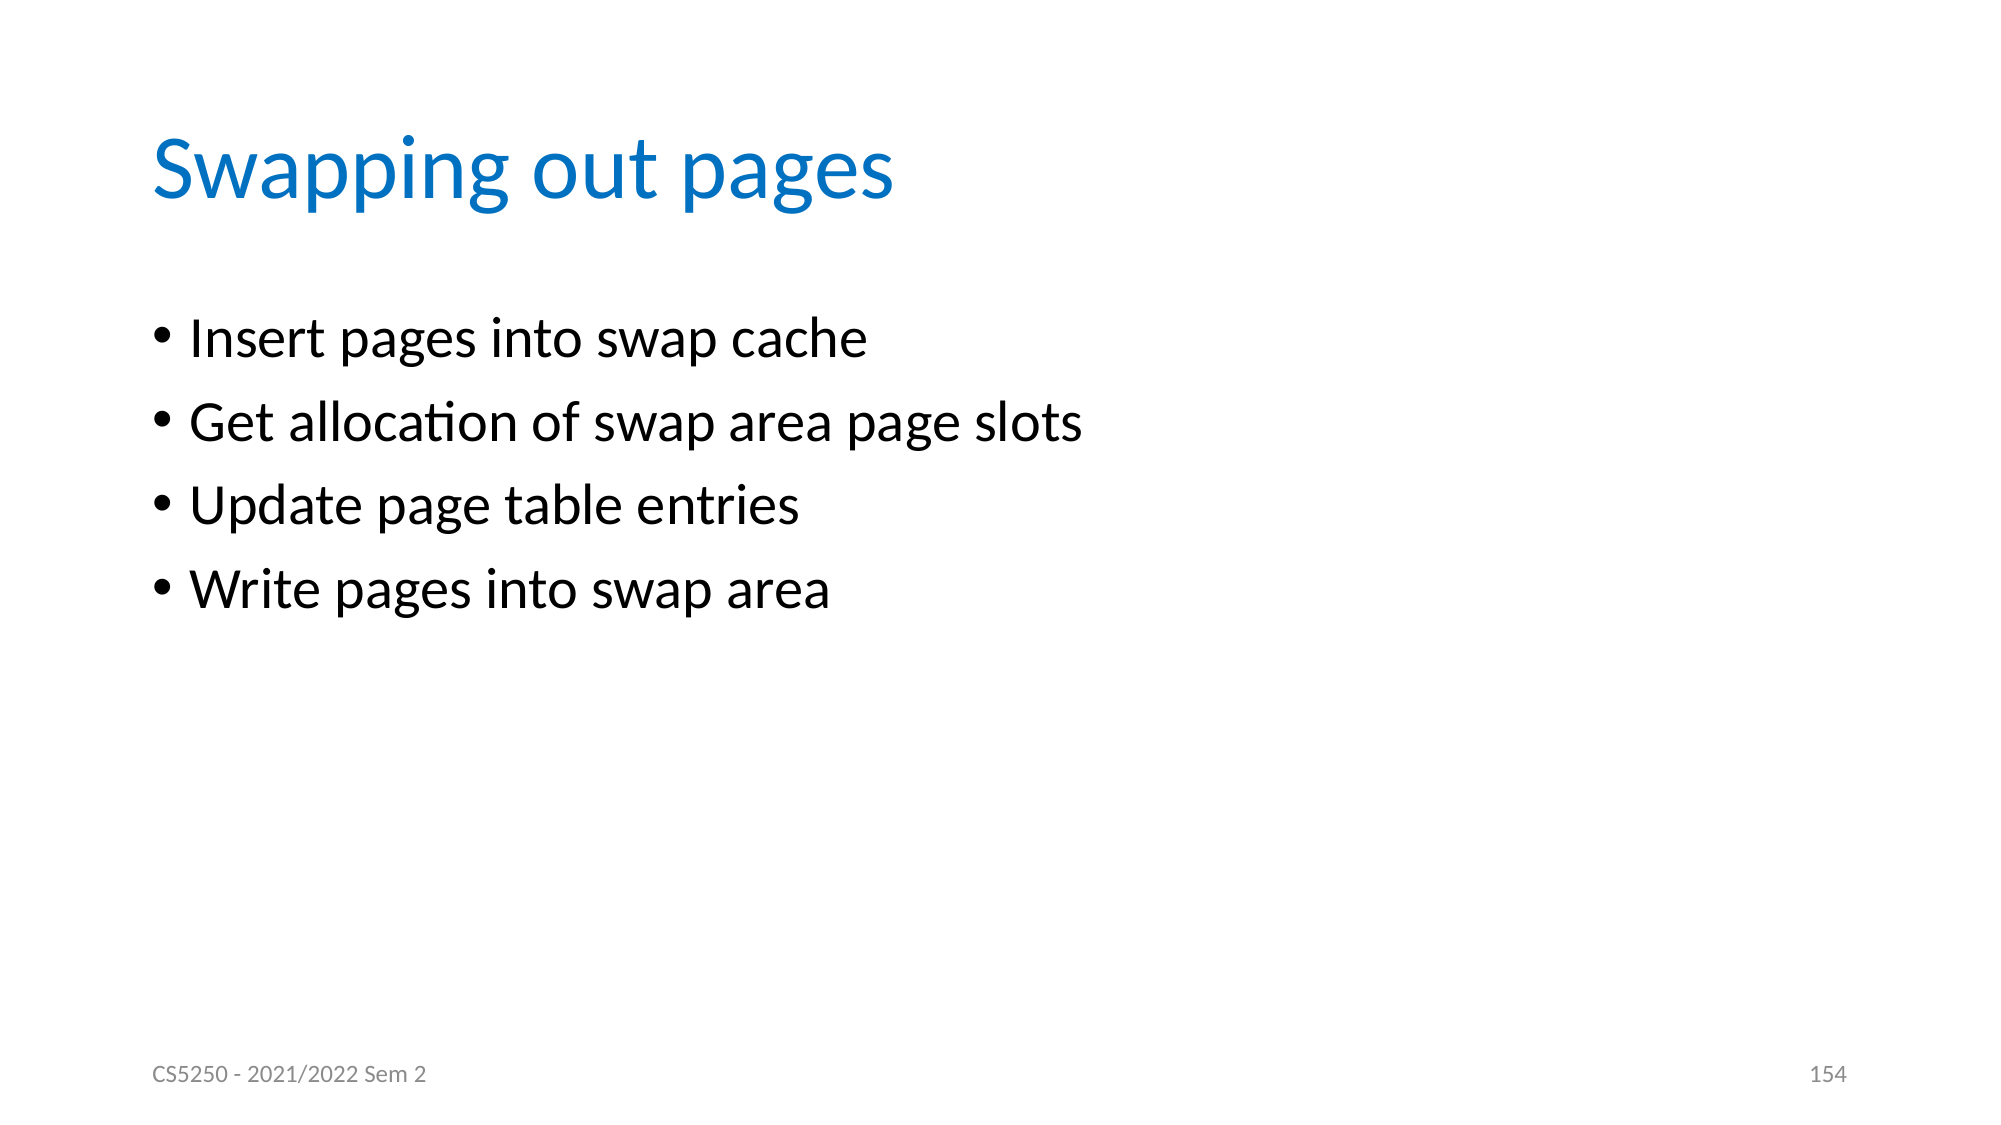

# Swapping out pages
Insert pages into swap cache
Get allocation of swap area page slots
Update page table entries
Write pages into swap area
CS5250 - 2021/2022 Sem 2
154